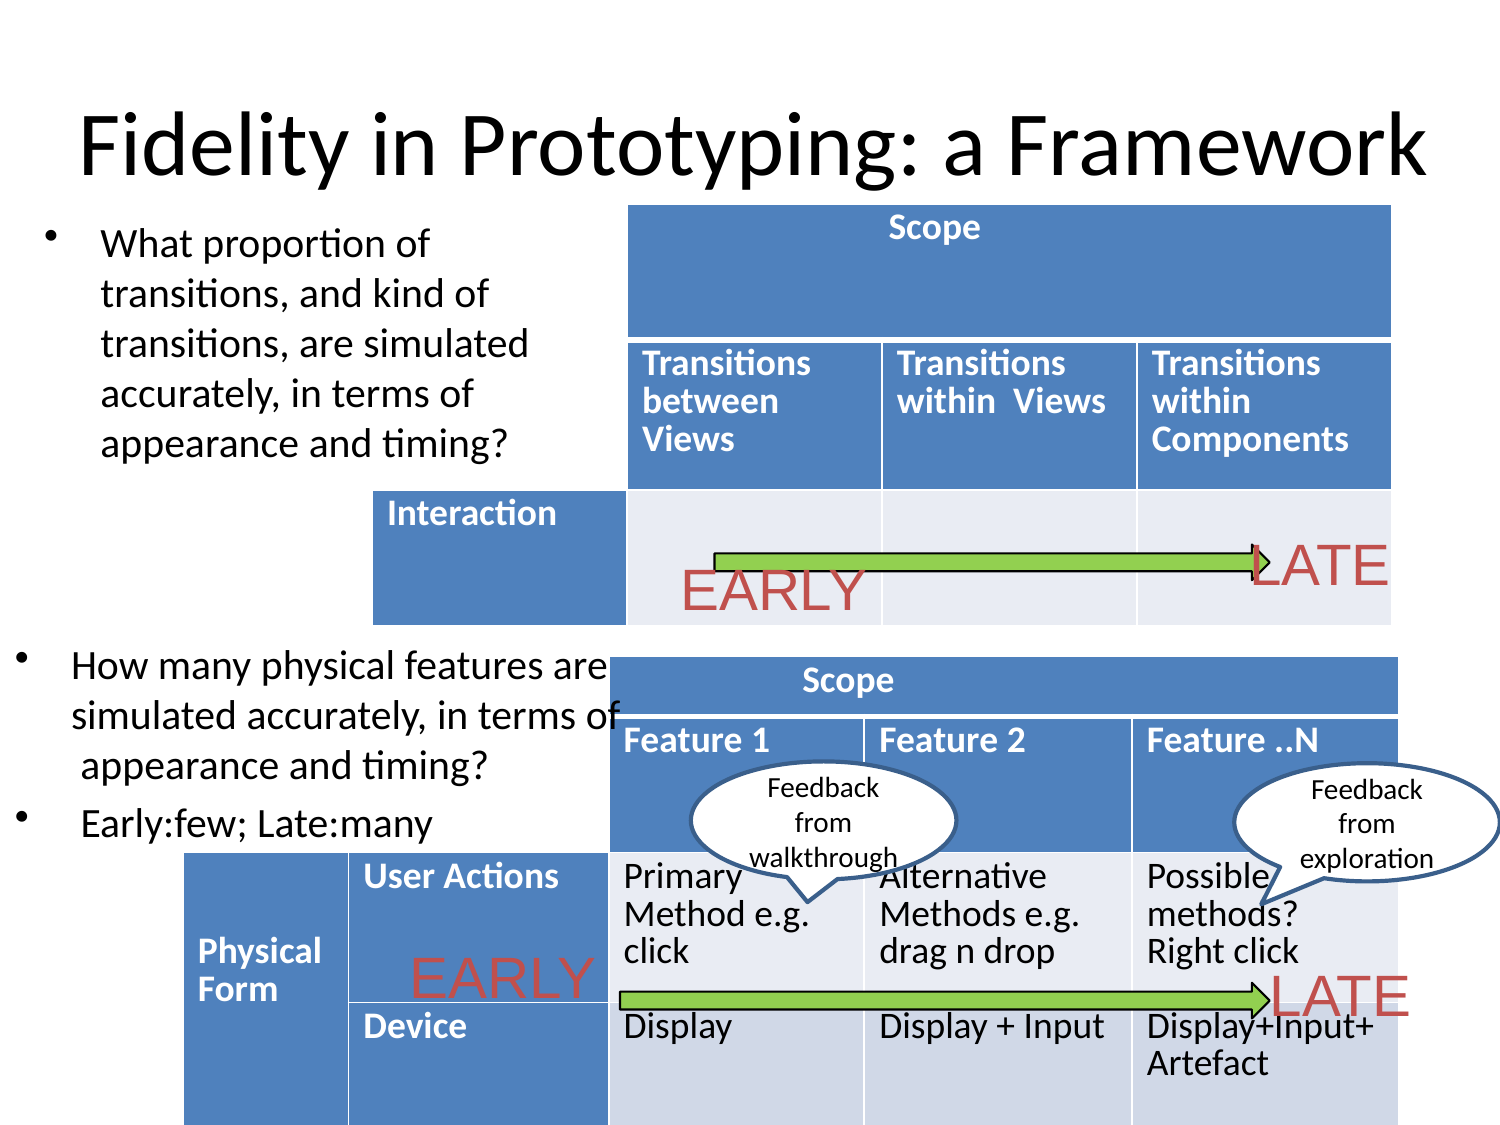

# Fidelity in Prototyping: a Framework
|  | Scope |  |  |
| --- | --- | --- | --- |
|  | Transitions between Views | Transitions within Views | Transitions within Components |
| Interaction |  |  |  |
What proportion of transitions, and kind of transitions, are simulated accurately, in terms of  appearance and timing?

LATE
EARLY

How many physical features are simulated accurately, in terms of  appearance and timing?
 Early:few; Late:many
| Which |  | Scope |  |  |
| --- | --- | --- | --- | --- |
|  |  | Feature 1 | Feature 2 | Feature ..N |
| Physical Form | User Actions | Primary Method e.g. click | Alternative Methods e.g. drag n drop | Possible methods? Right click |
|  | Device | Display | Display + Input | Display+Input+Artefact |
Feedback from walkthrough
Feedback from exploration
EARLY
LATE